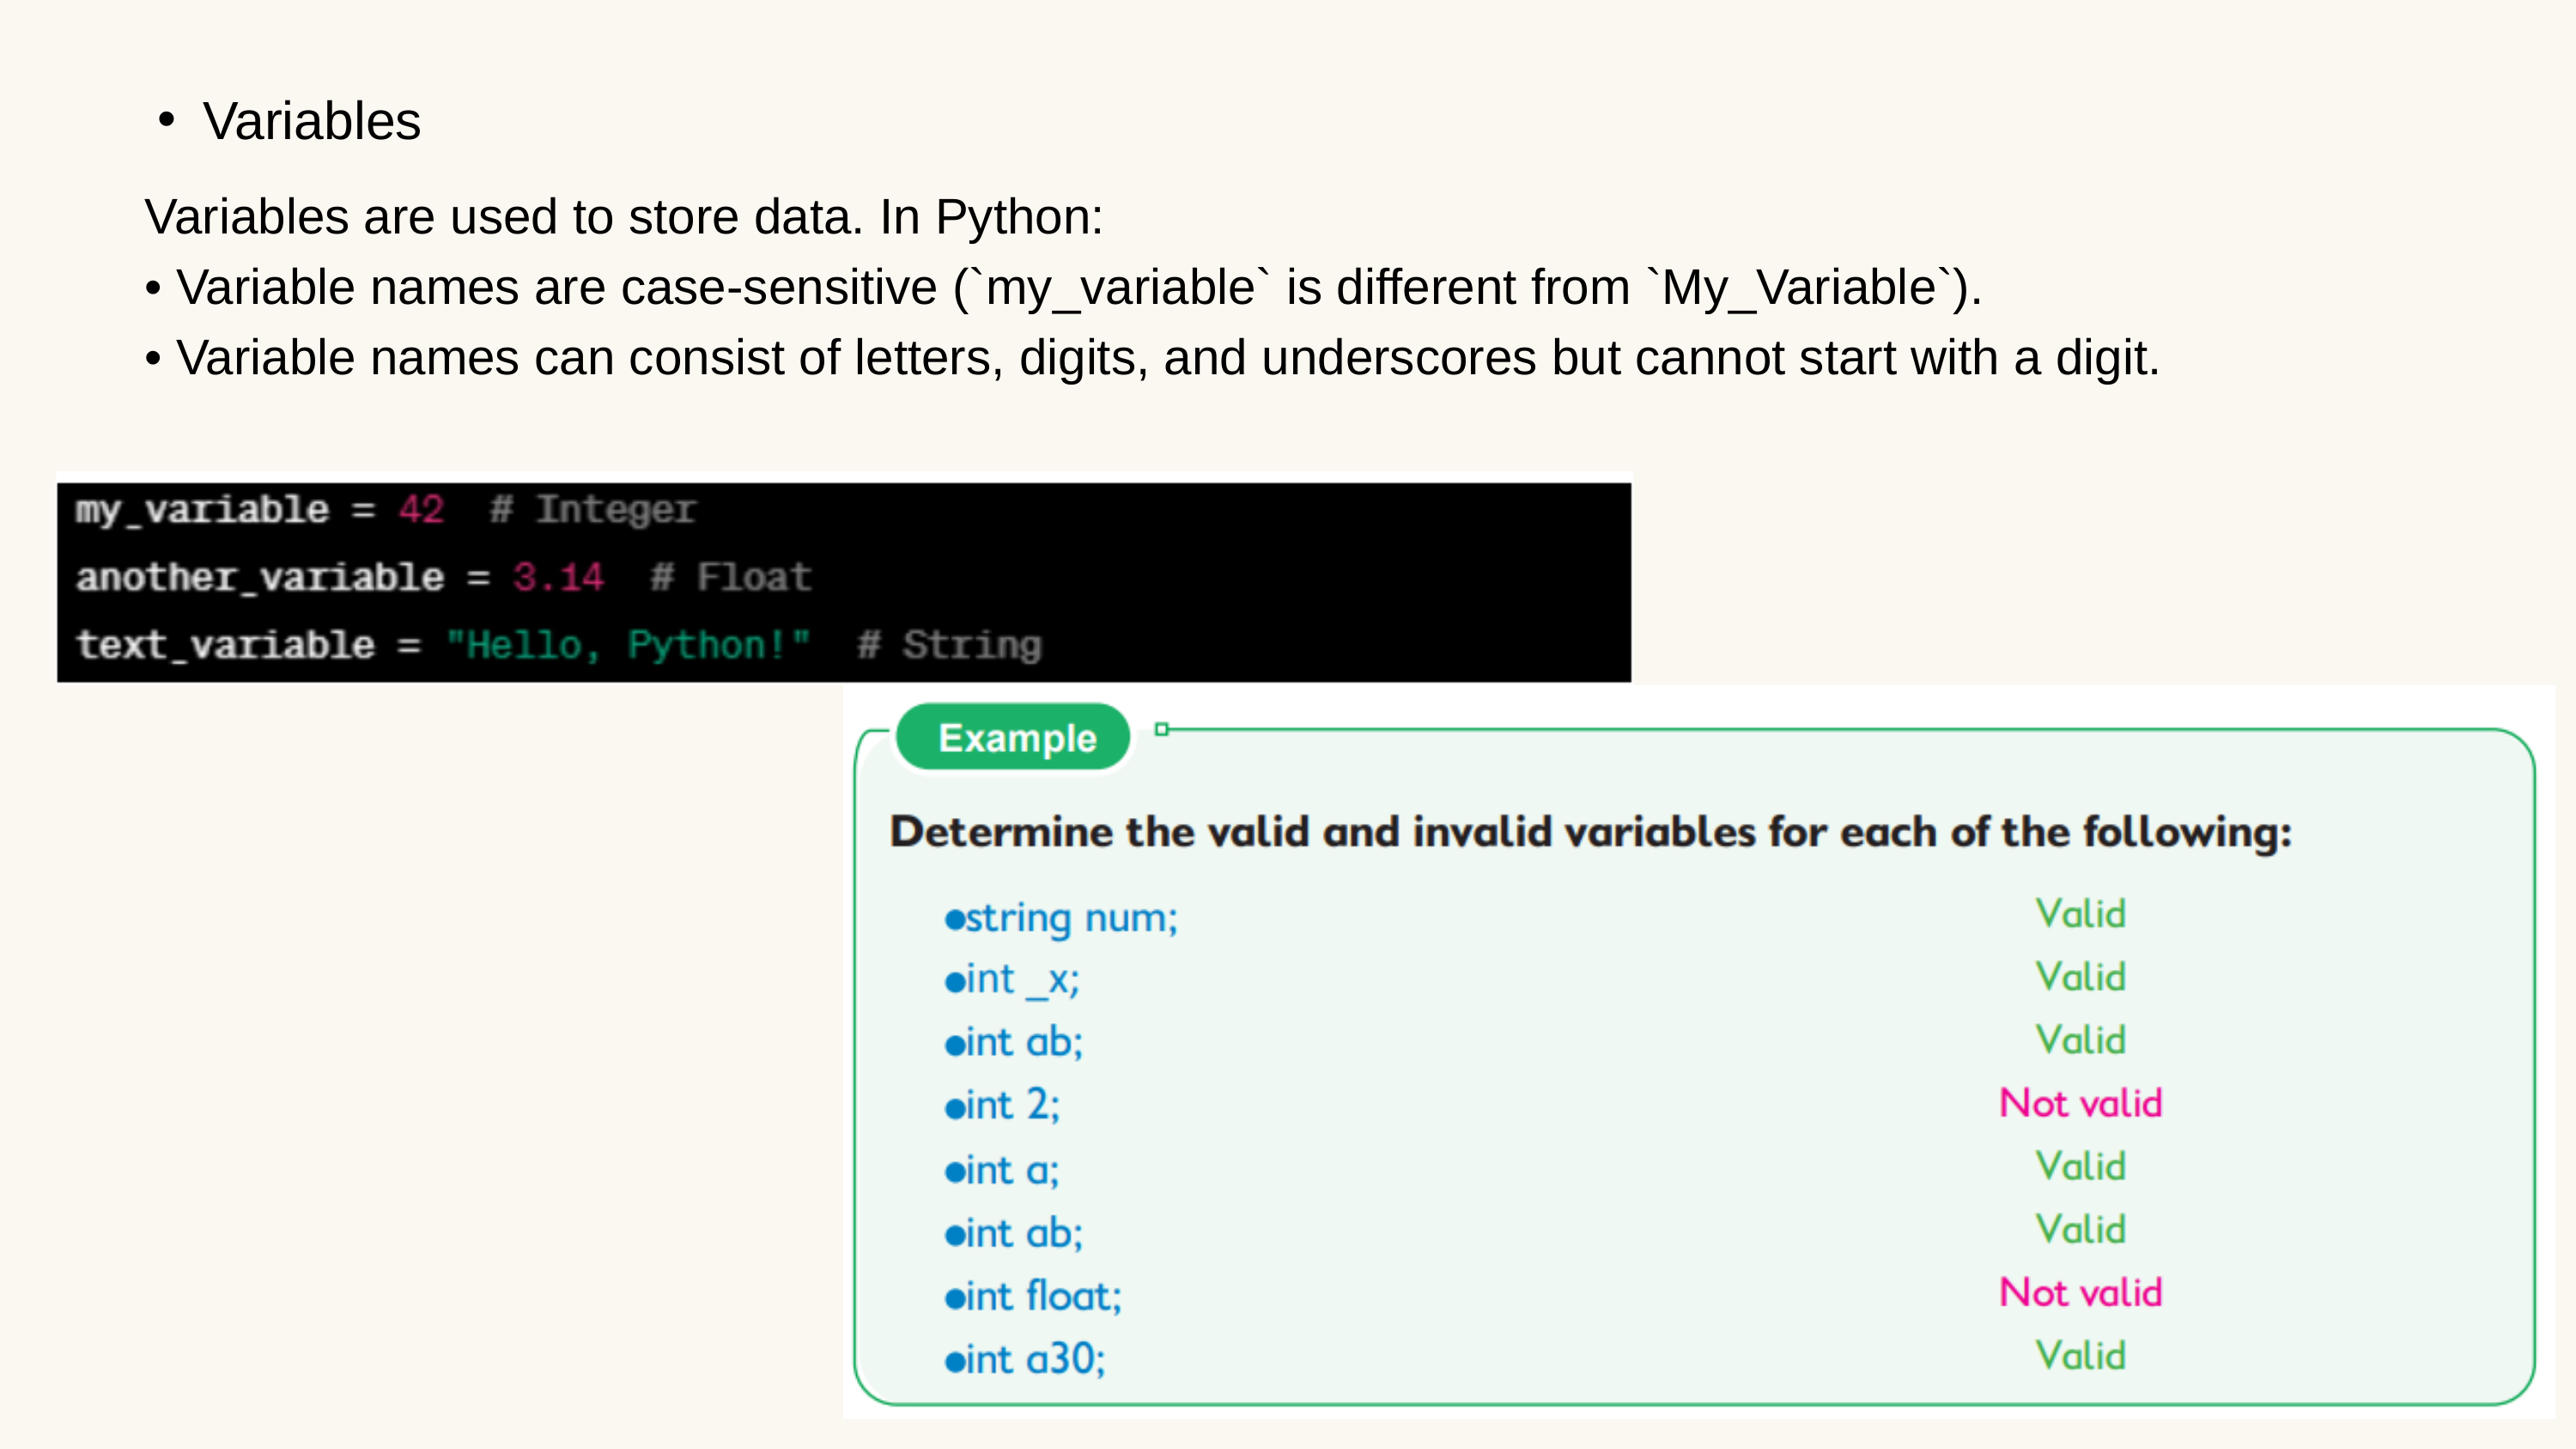

Variables
Variables are used to store data. In Python:
• Variable names are case-sensitive (`my_variable` is different from `My_Variable`).
• Variable names can consist of letters, digits, and underscores but cannot start with a digit.